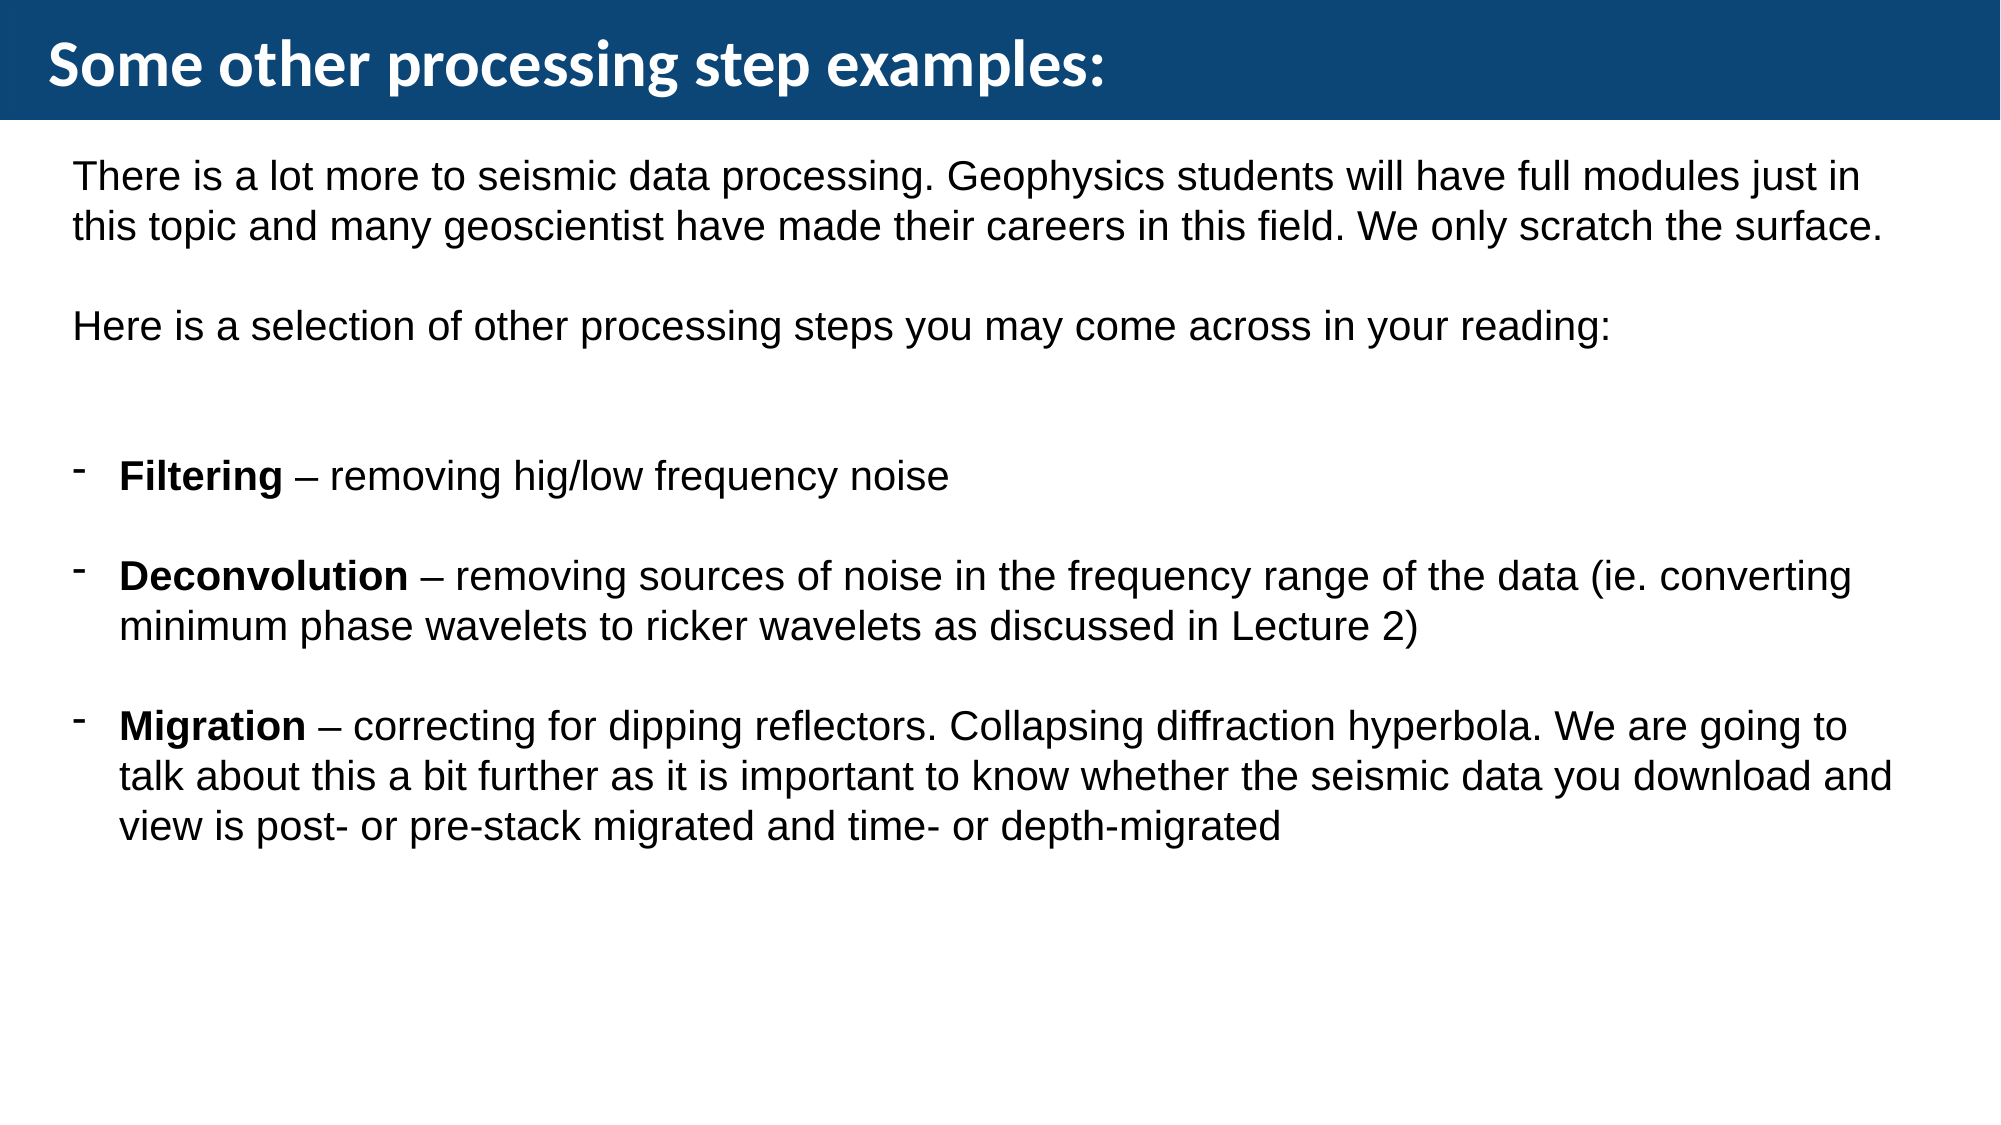

Some other processing step examples:
There is a lot more to seismic data processing. Geophysics students will have full modules just in this topic and many geoscientist have made their careers in this field. We only scratch the surface.

Here is a selection of other processing steps you may come across in your reading:
Filtering – removing hig/low frequency noise

Deconvolution – removing sources of noise in the frequency range of the data (ie. converting minimum phase wavelets to ricker wavelets as discussed in Lecture 2)

Migration – correcting for dipping reflectors. Collapsing diffraction hyperbola. We are going to talk about this a bit further as it is important to know whether the seismic data you download and view is post- or pre-stack migrated and time- or depth-migrated